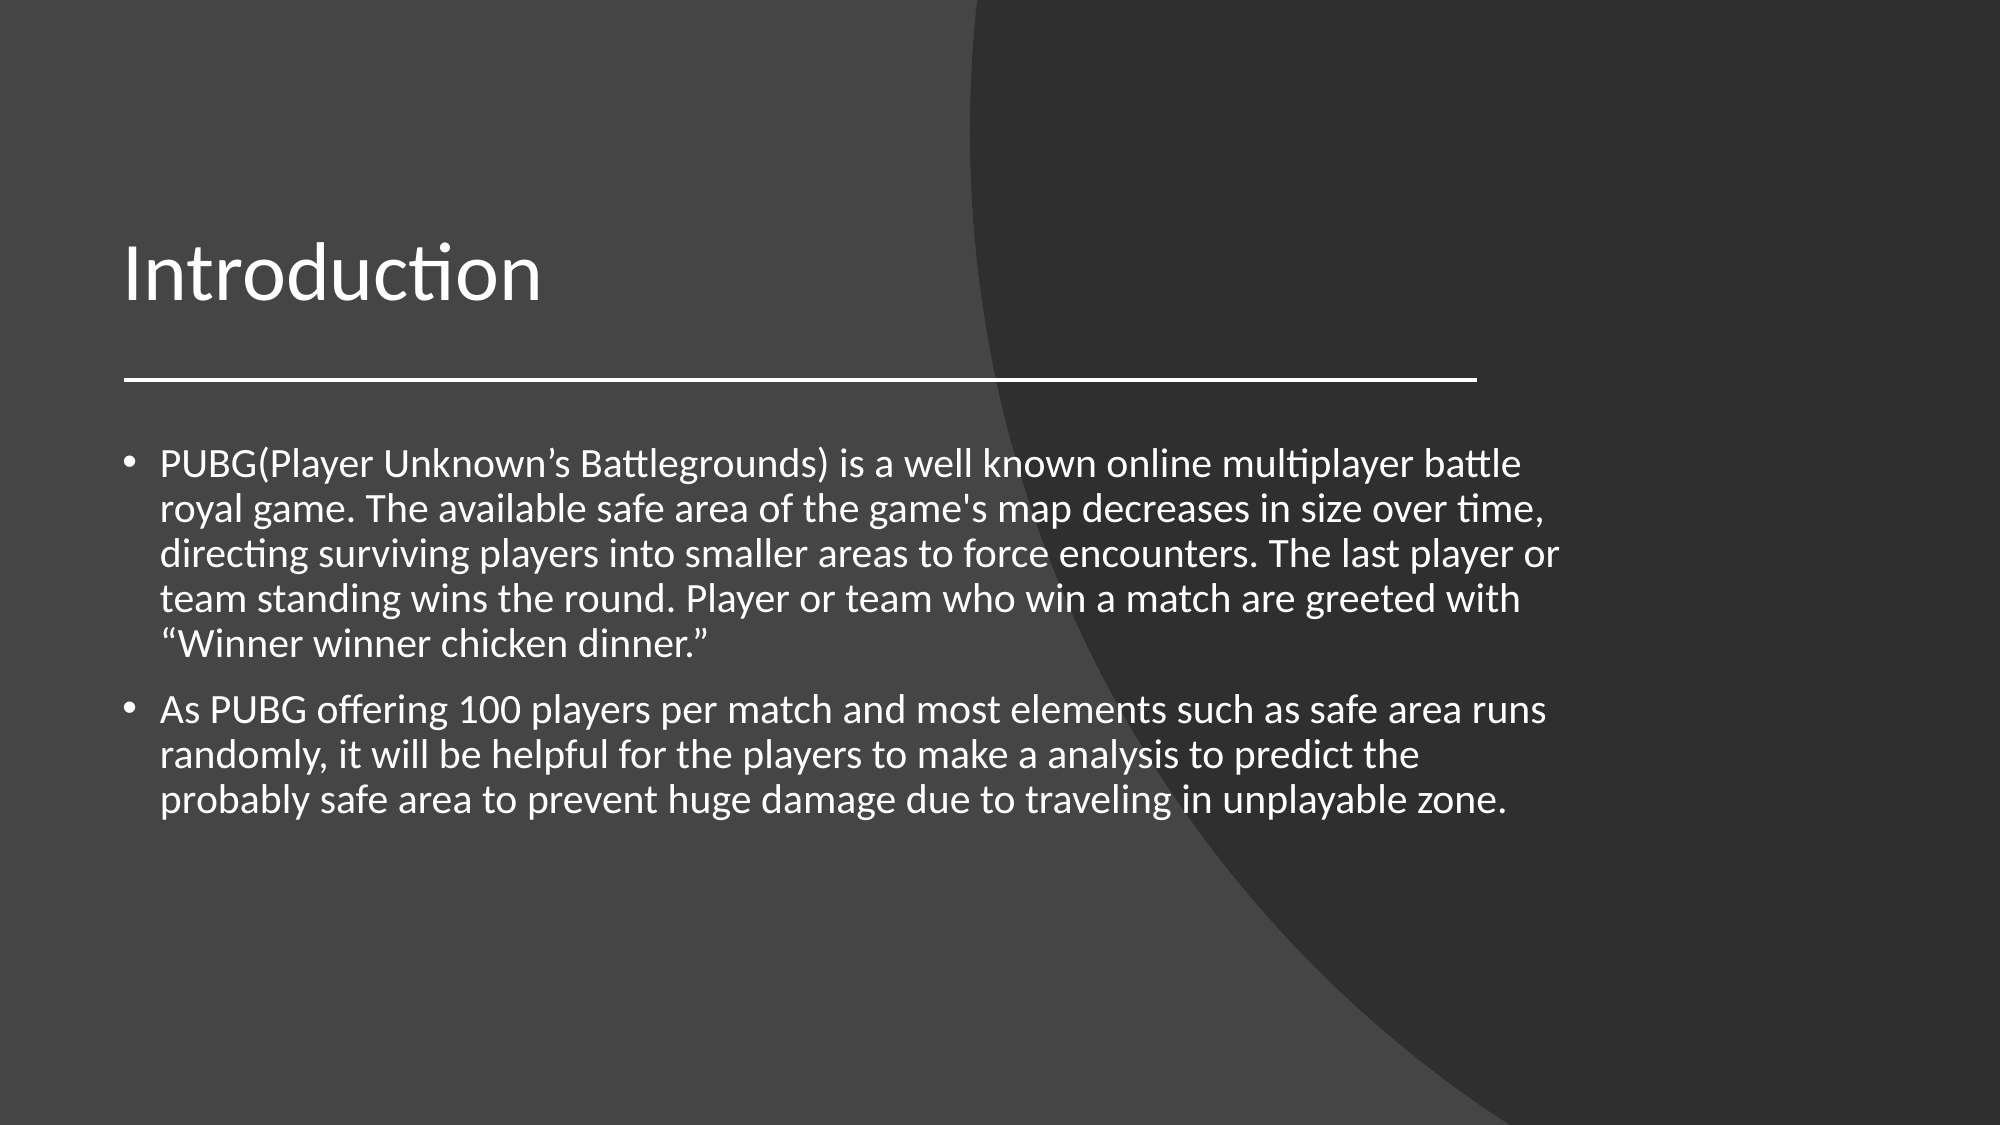

# Introduction
PUBG(Player Unknown’s Battlegrounds) is a well known online multiplayer battle royal game. The available safe area of the game's map decreases in size over time, directing surviving players into smaller areas to force encounters. The last player or team standing wins the round. Player or team who win a match are greeted with “Winner winner chicken dinner.”
As PUBG offering 100 players per match and most elements such as safe area runs randomly, it will be helpful for the players to make a analysis to predict the probably safe area to prevent huge damage due to traveling in unplayable zone.